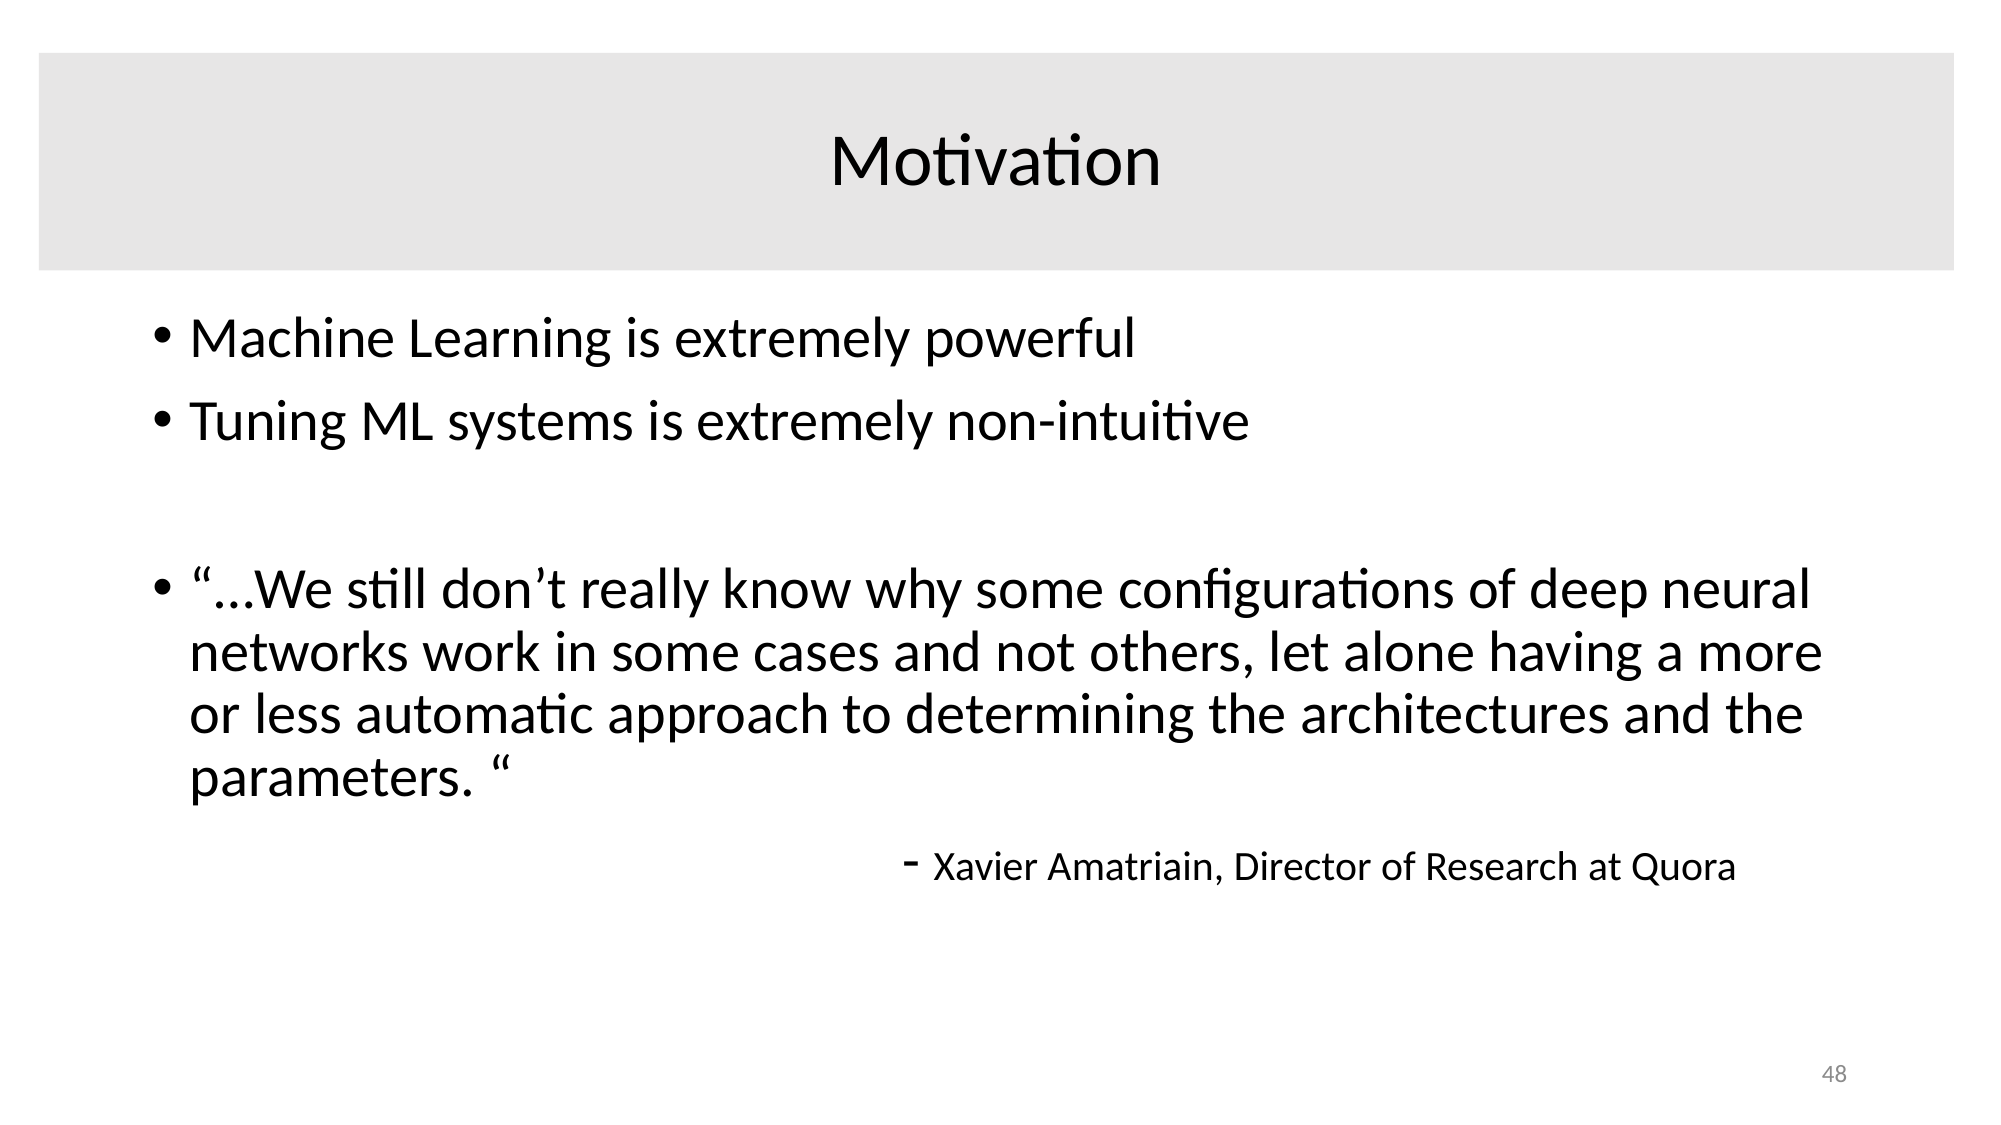

Motivation
Machine Learning is extremely powerful
Tuning ML systems is extremely non-intuitive

“…We still don’t really know why some configurations of deep neural networks work in some cases and not others, let alone having a more or less automatic approach to determining the architectures and the parameters. “
					- Xavier Amatriain, Director of Research at Quora
48